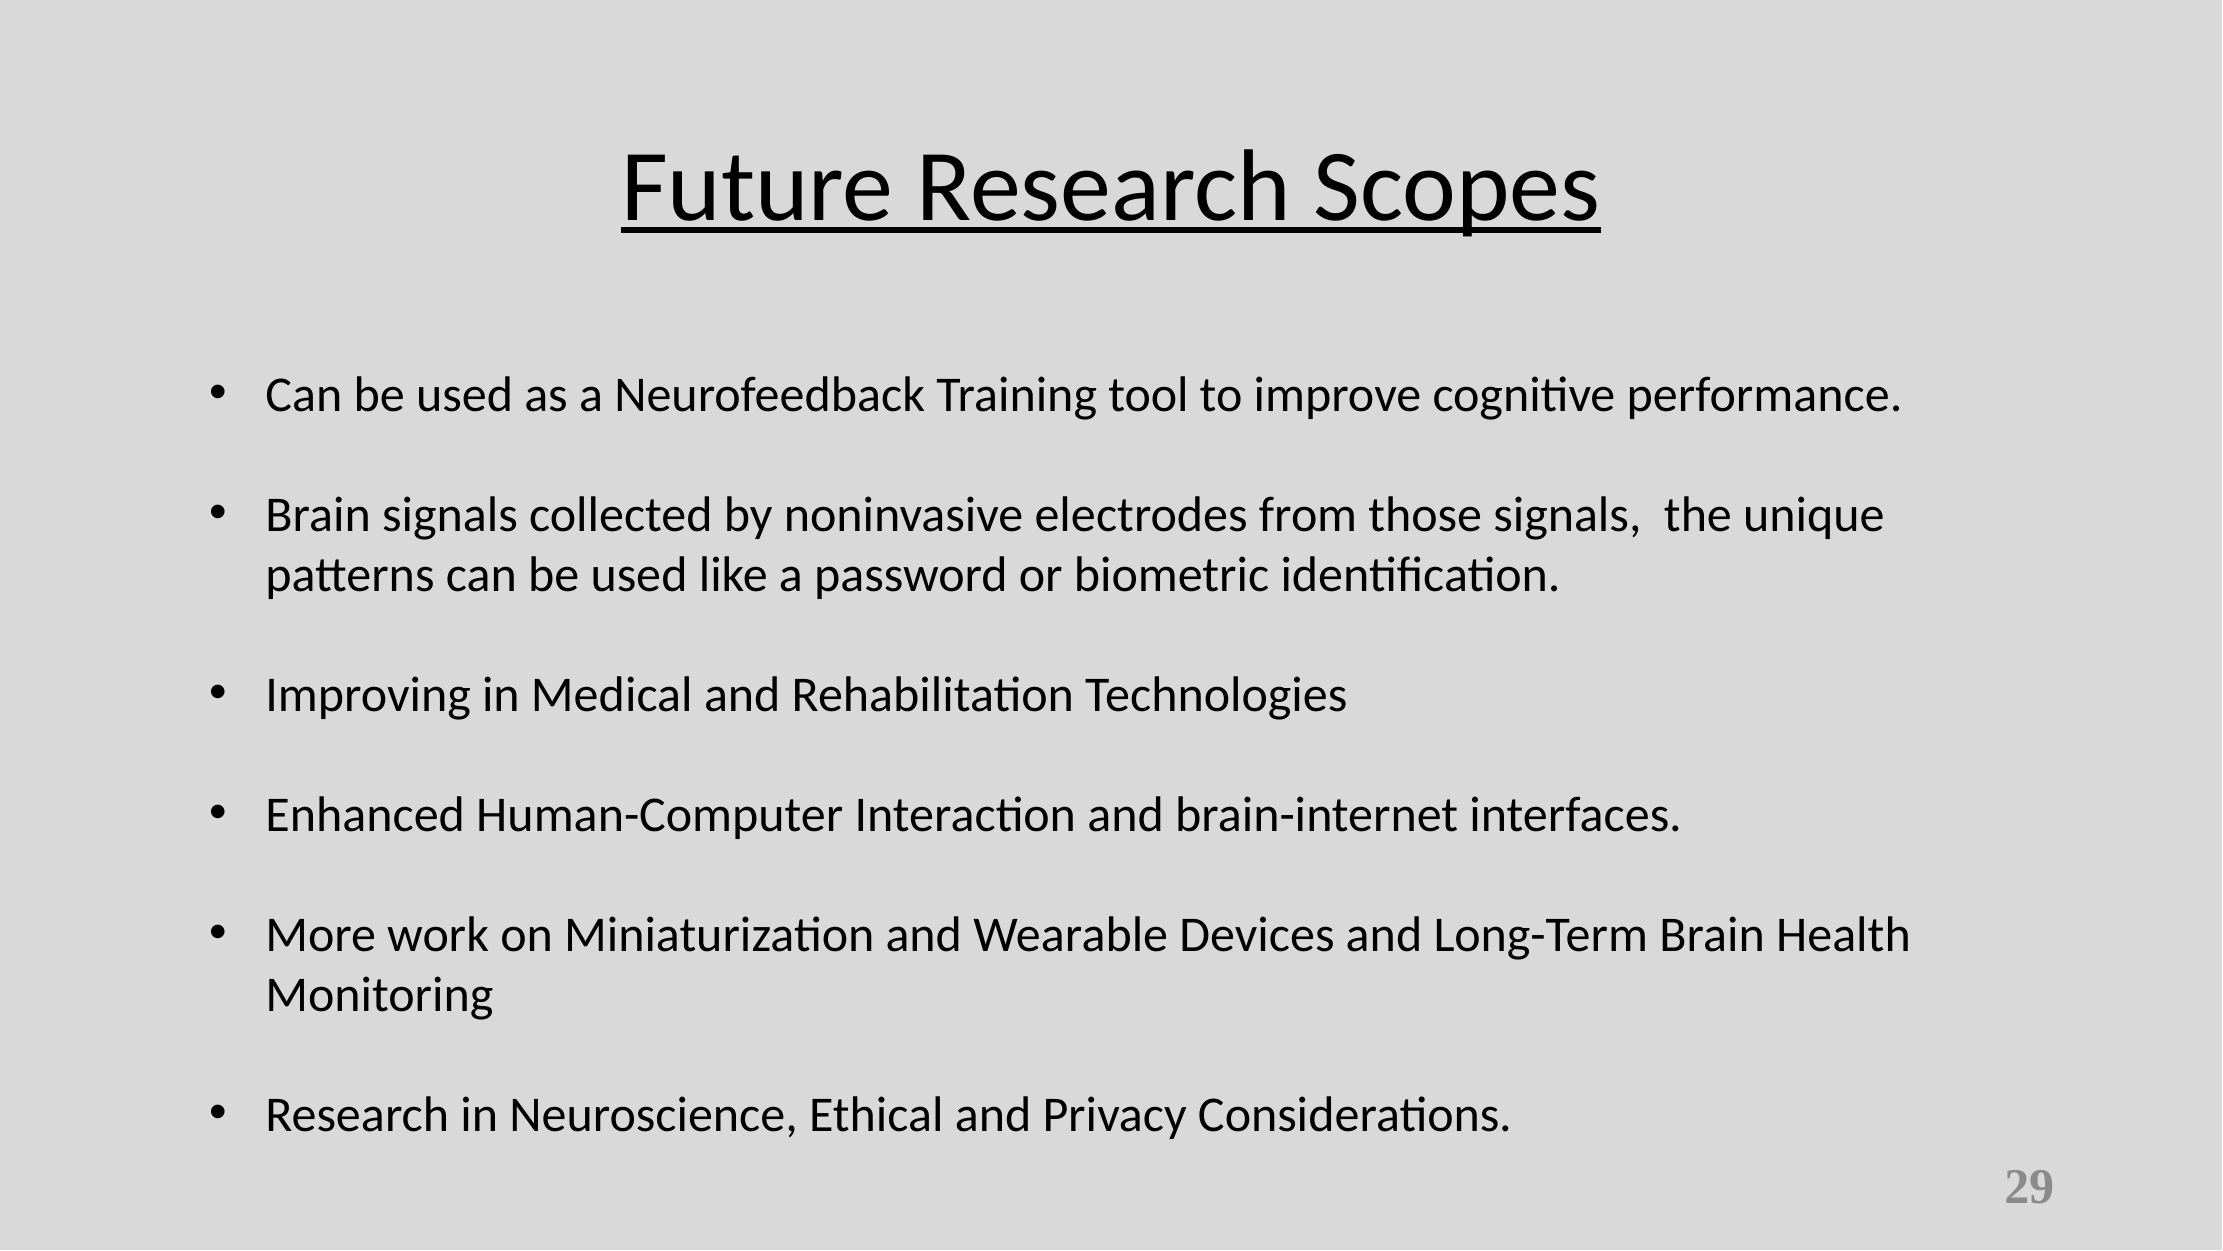

# Future Research Scopes

Can be used as a Neurofeedback Training tool to improve cognitive performance.

Brain signals collected by noninvasive electrodes from those signals,  the unique patterns can be used like a password or biometric identification.

Improving in Medical and Rehabilitation Technologies

Enhanced Human-Computer Interaction and brain-internet interfaces.

More work on Miniaturization and Wearable Devices and Long-Term Brain Health Monitoring

Research in Neuroscience, Ethical and Privacy Considerations.

29